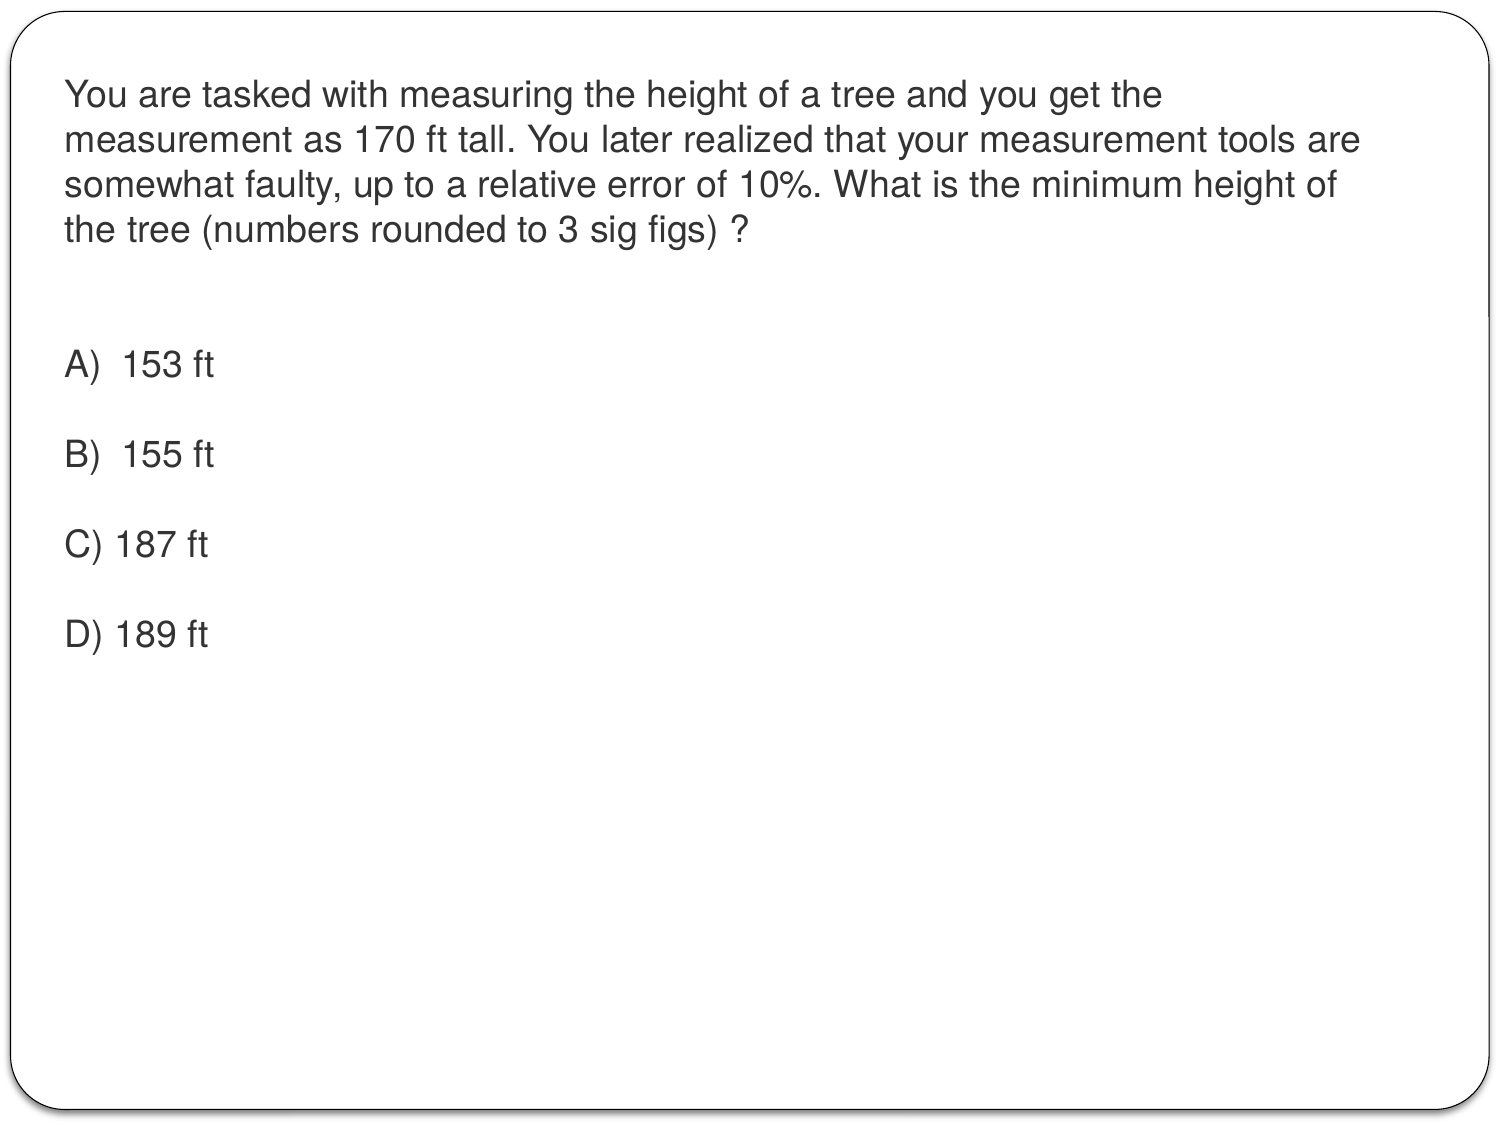

You are tasked with measuring the height of a tree and you get the measurement as 170 ft tall. You later realized that your measurement tools are somewhat faulty, up to a relative error of 10%. What is the minimum height of the tree (numbers rounded to 3 sig figs) ?

153 ft

155 ft

C) 187 ft

D) 189 ft